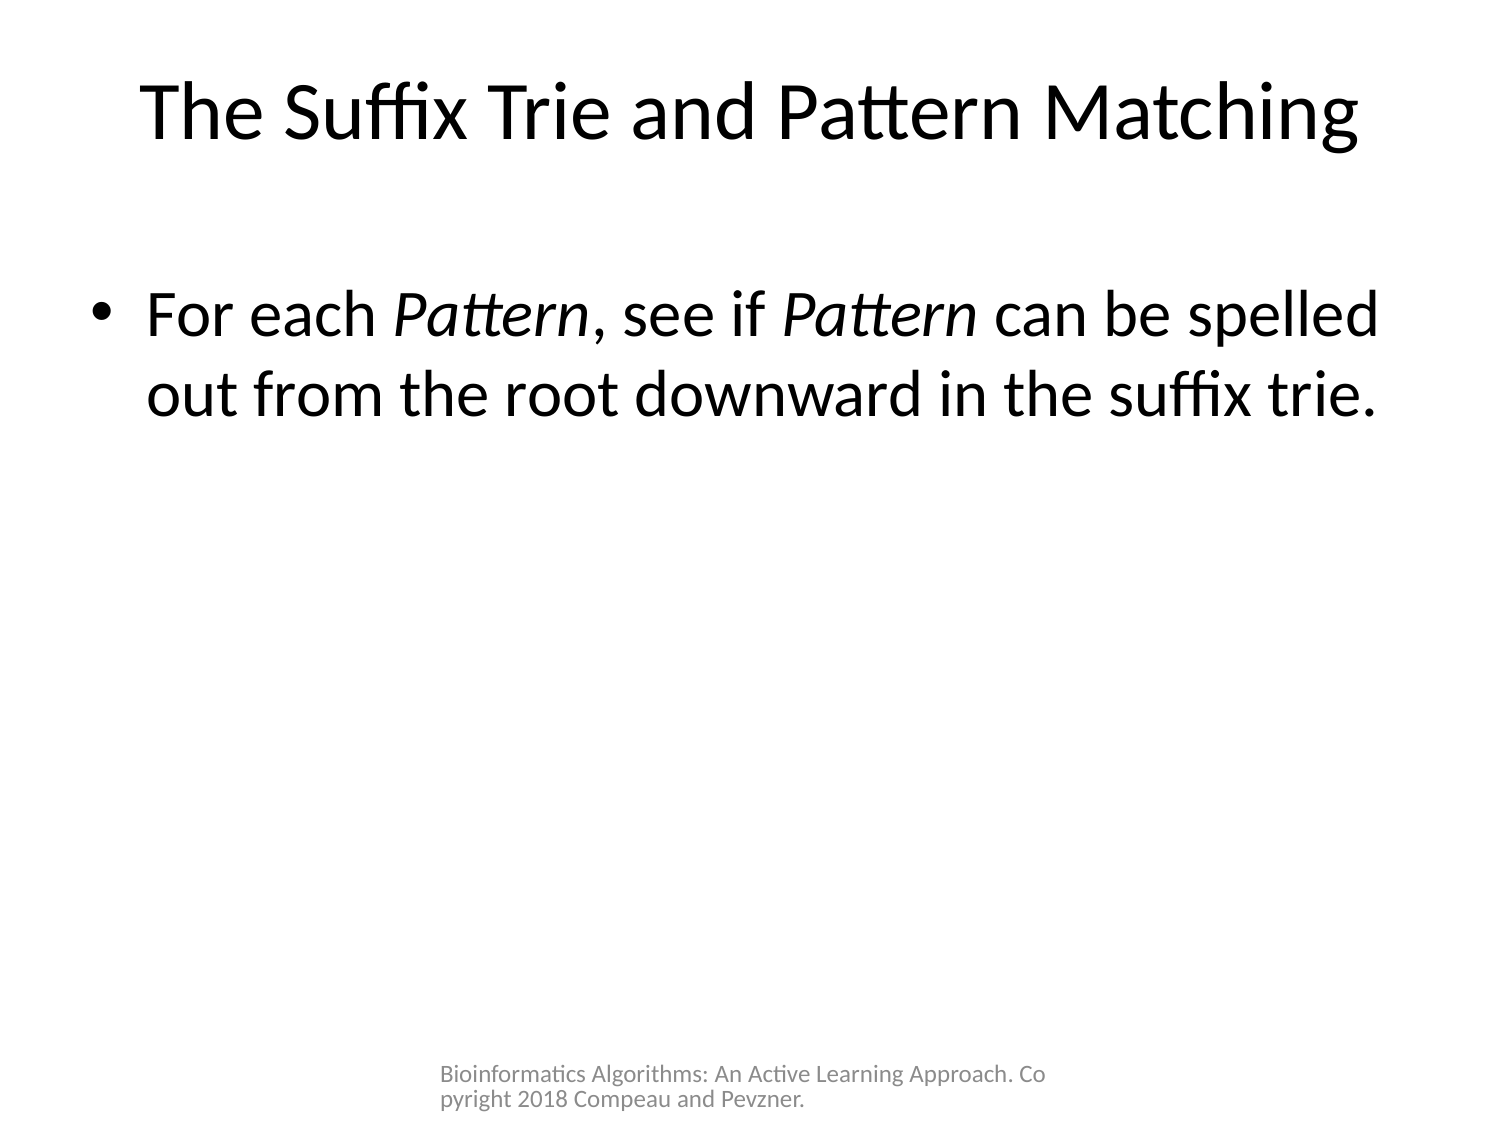

# The Suffix Trie and Pattern Matching
For each Pattern, see if Pattern can be spelled out from the root downward in the suffix trie.
Bioinformatics Algorithms: An Active Learning Approach. Copyright 2018 Compeau and Pevzner.